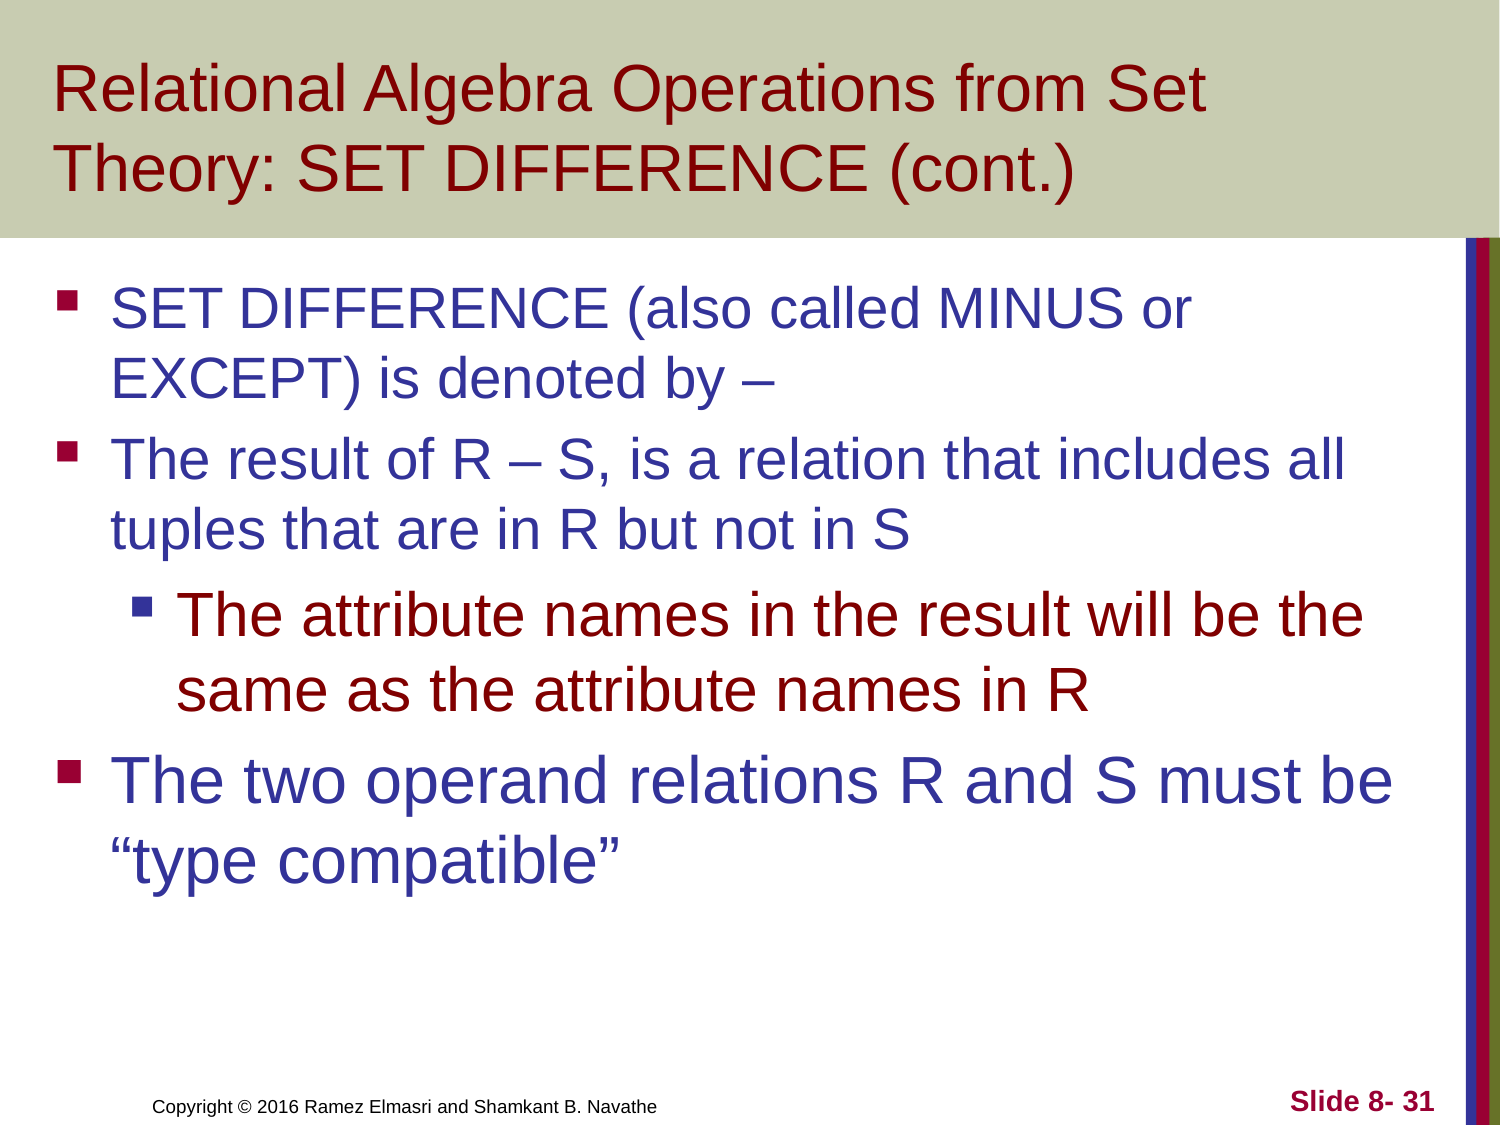

# Relational Algebra Operations from Set Theory: SET DIFFERENCE (cont.)
SET DIFFERENCE (also called MINUS or EXCEPT) is denoted by –
The result of R – S, is a relation that includes all tuples that are in R but not in S
The attribute names in the result will be the same as the attribute names in R
The two operand relations R and S must be “type compatible”

Slide 8- 31